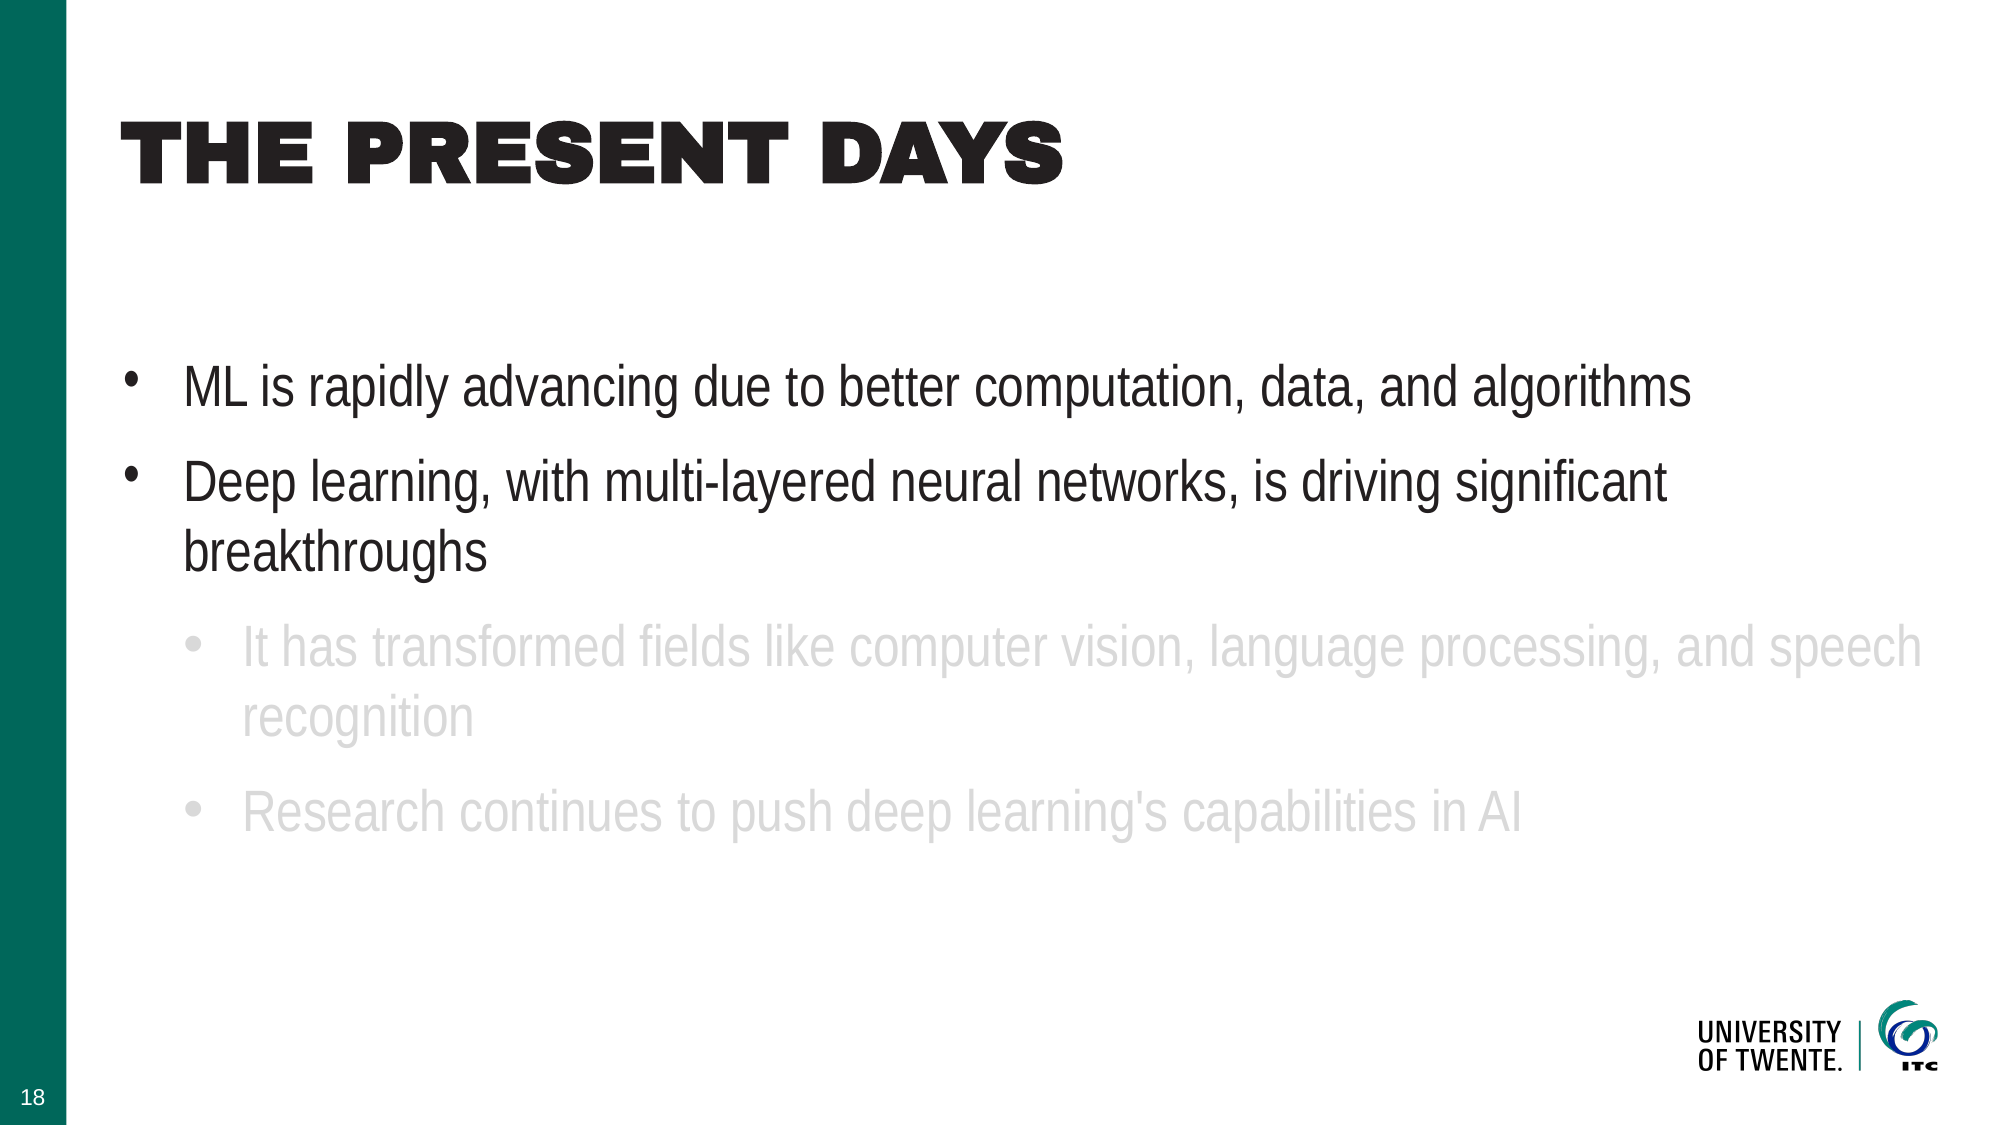

# The present days
ML is rapidly advancing due to better computation, data, and algorithms
Deep learning, with multi-layered neural networks, is driving significant breakthroughs
It has transformed fields like computer vision, language processing, and speech recognition
Research continues to push deep learning's capabilities in AI